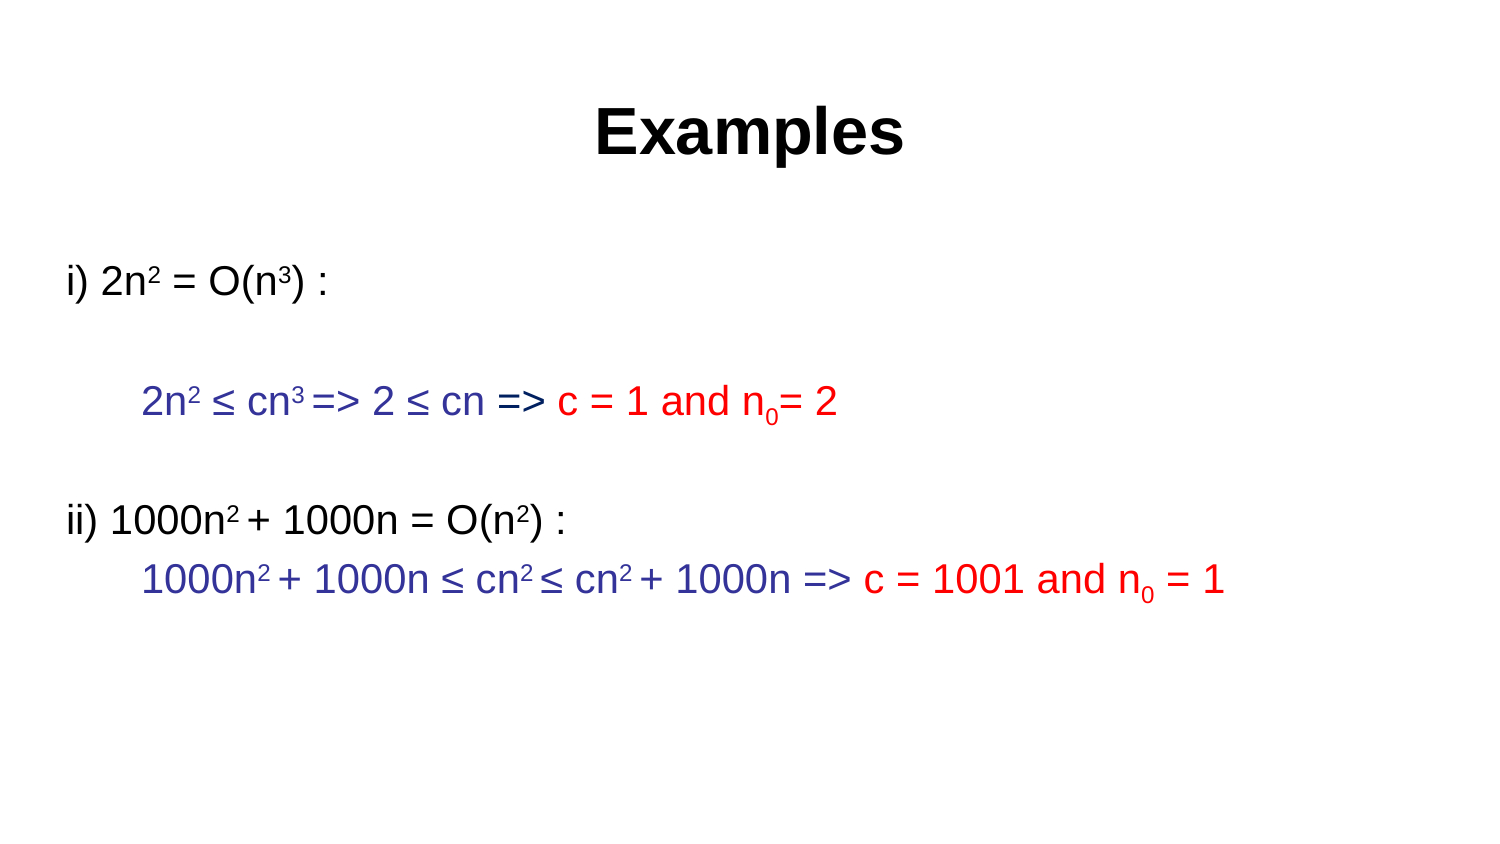

# Examples
i) 2n2 = O(n3) :
2n2 ≤ cn3 => 2 ≤ cn => c = 1 and n0= 2
ii) 1000n2 + 1000n = O(n2) :
1000n2 + 1000n ≤ cn2 ≤ cn2 + 1000n => c = 1001 and n0 = 1